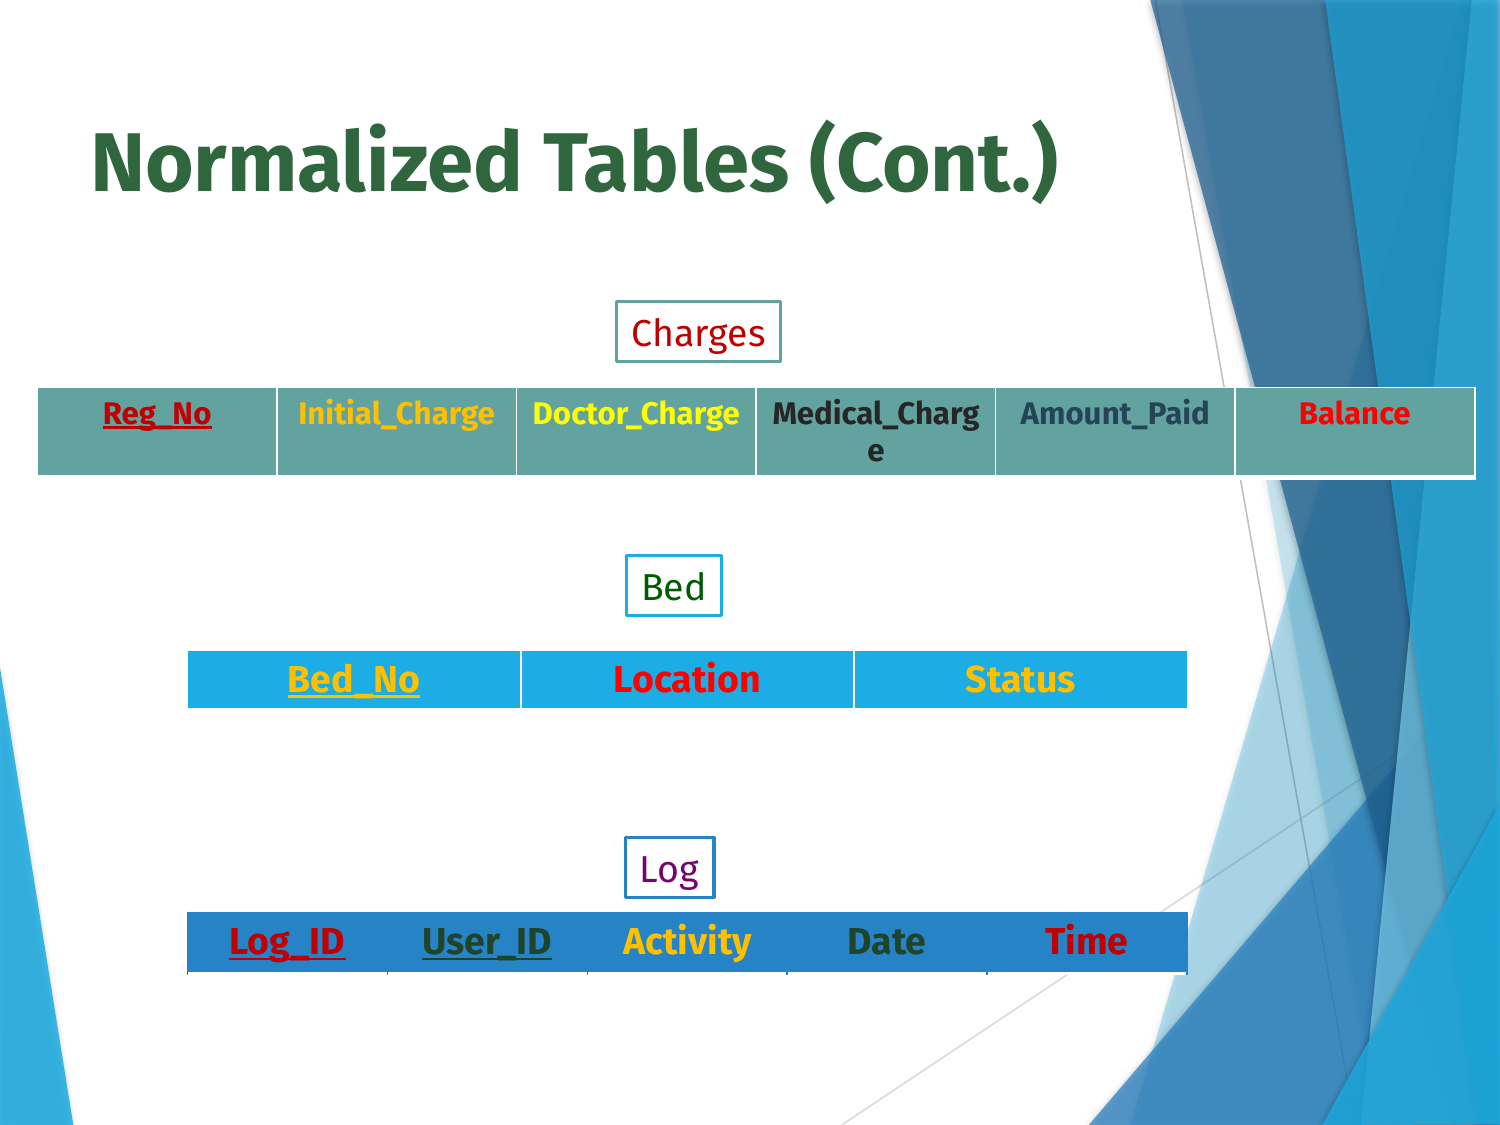

# Normalized Tables (Cont.)
Charges
| Reg\_No | Initial\_Charge | Doctor\_Charge | Medical\_Charge | Amount\_Paid | Balance |
| --- | --- | --- | --- | --- | --- |
Bed
| Bed\_No | Location | Status |
| --- | --- | --- |
Log
| Log\_ID | User\_ID | Activity | Date | Time |
| --- | --- | --- | --- | --- |